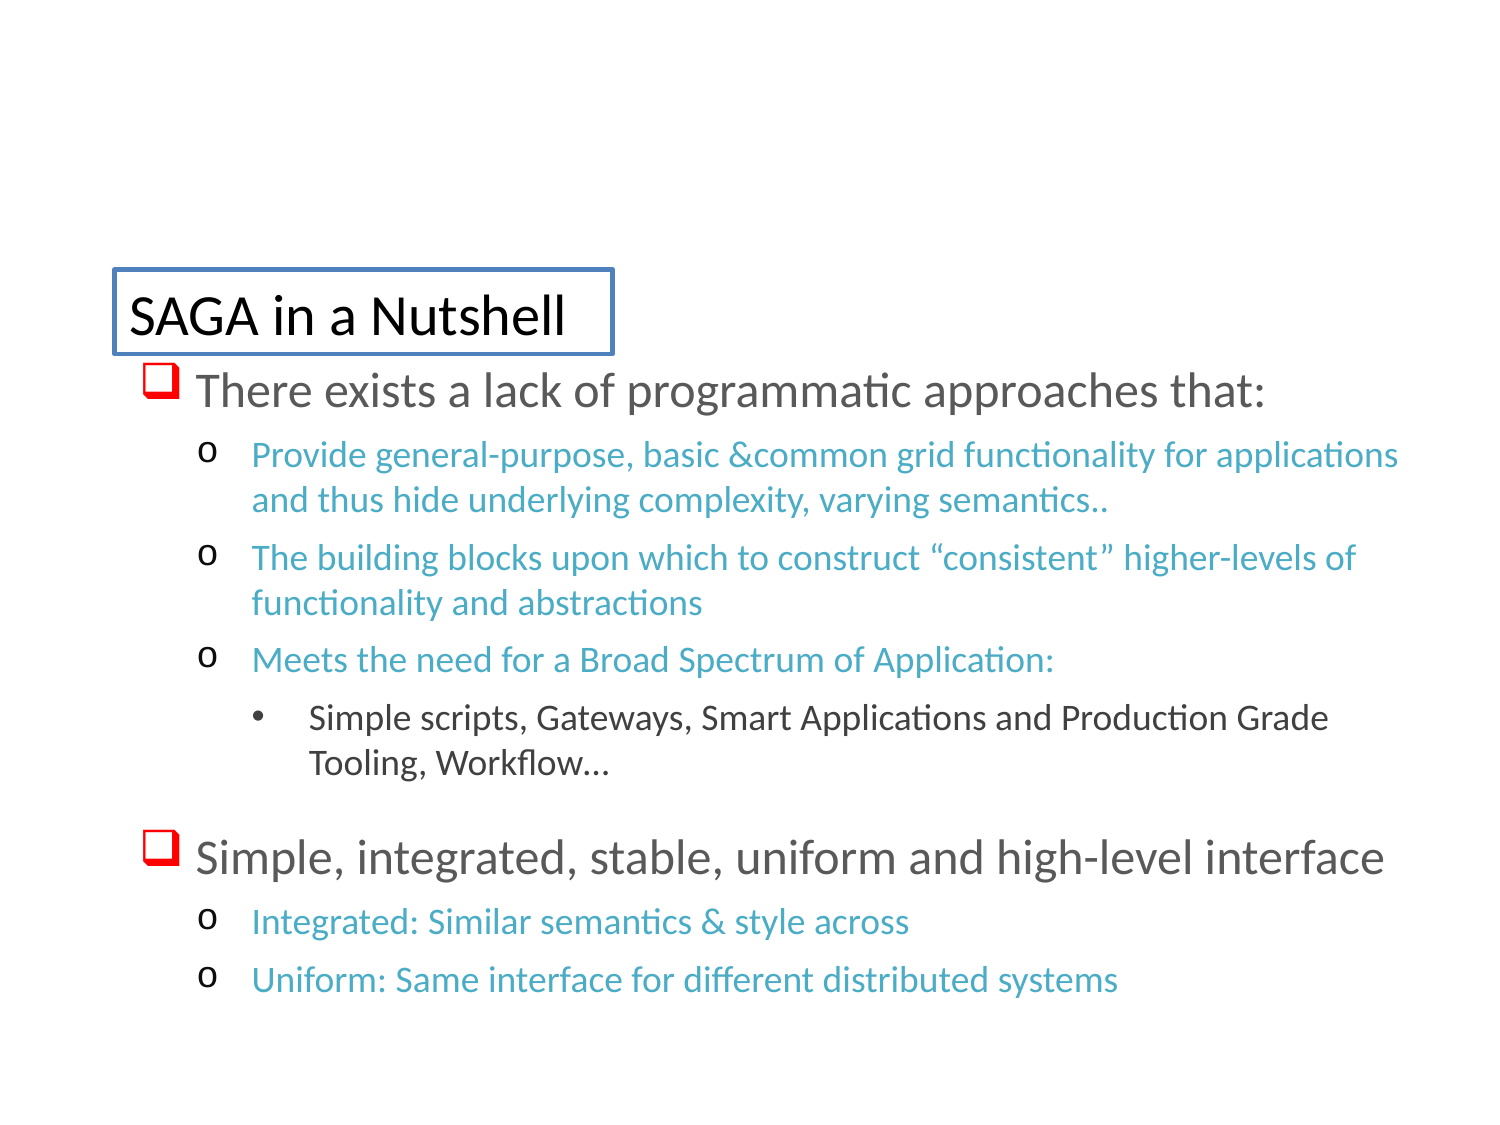

# DARE Framework : A Solution Built upon SAGA/BigJob
SAGA in a Nutshell
There exists a lack of programmatic approaches that:
Provide general-purpose, basic &common grid functionality for applications and thus hide underlying complexity, varying semantics..
The building blocks upon which to construct “consistent” higher-levels of functionality and abstractions
Meets the need for a Broad Spectrum of Application:
Simple scripts, Gateways, Smart Applications and Production Grade Tooling, Workflow…
Simple, integrated, stable, uniform and high-level interface
Integrated: Similar semantics & style across
Uniform: Same interface for different distributed systems